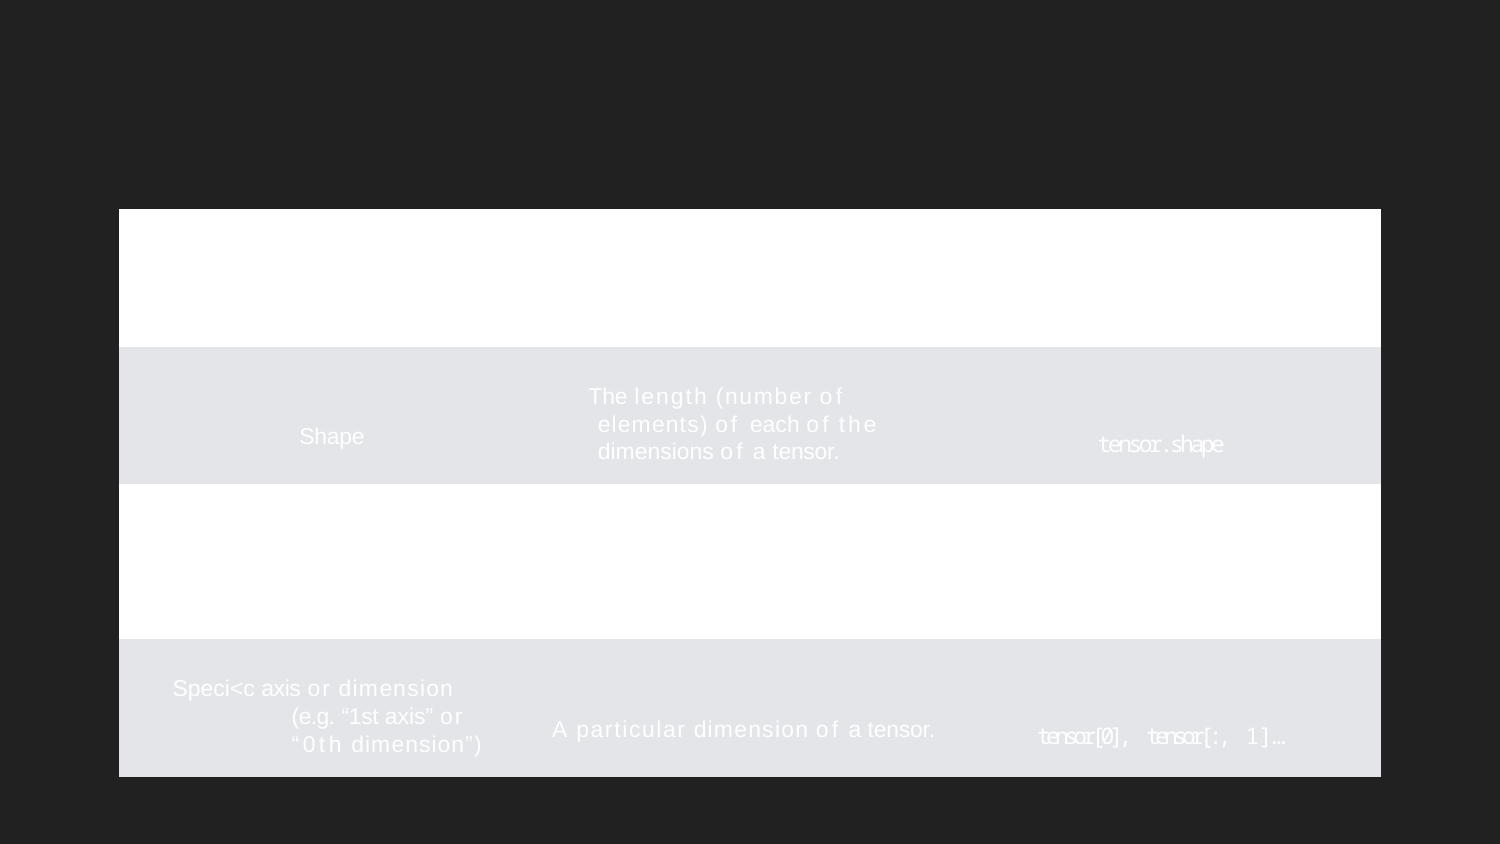

# Tensor attributes
| Attribute | Meaning | Code |
| --- | --- | --- |
| Shape | The length (number of elements) of each of the dimensions of a tensor. | tensor.shape |
| Rank/dimensions | The total number of tensor dimensions. A scalar has rank 0, a vector has rank 1, a matrix is rank 2, a tensor has rank n. | tensor.ndim or tensor.size() |
| Speci<c axis or dimension (e.g. “1st axis” or “0th dimension”) | A particular dimension of a tensor. | tensor[0], tensor[:, 1]… |